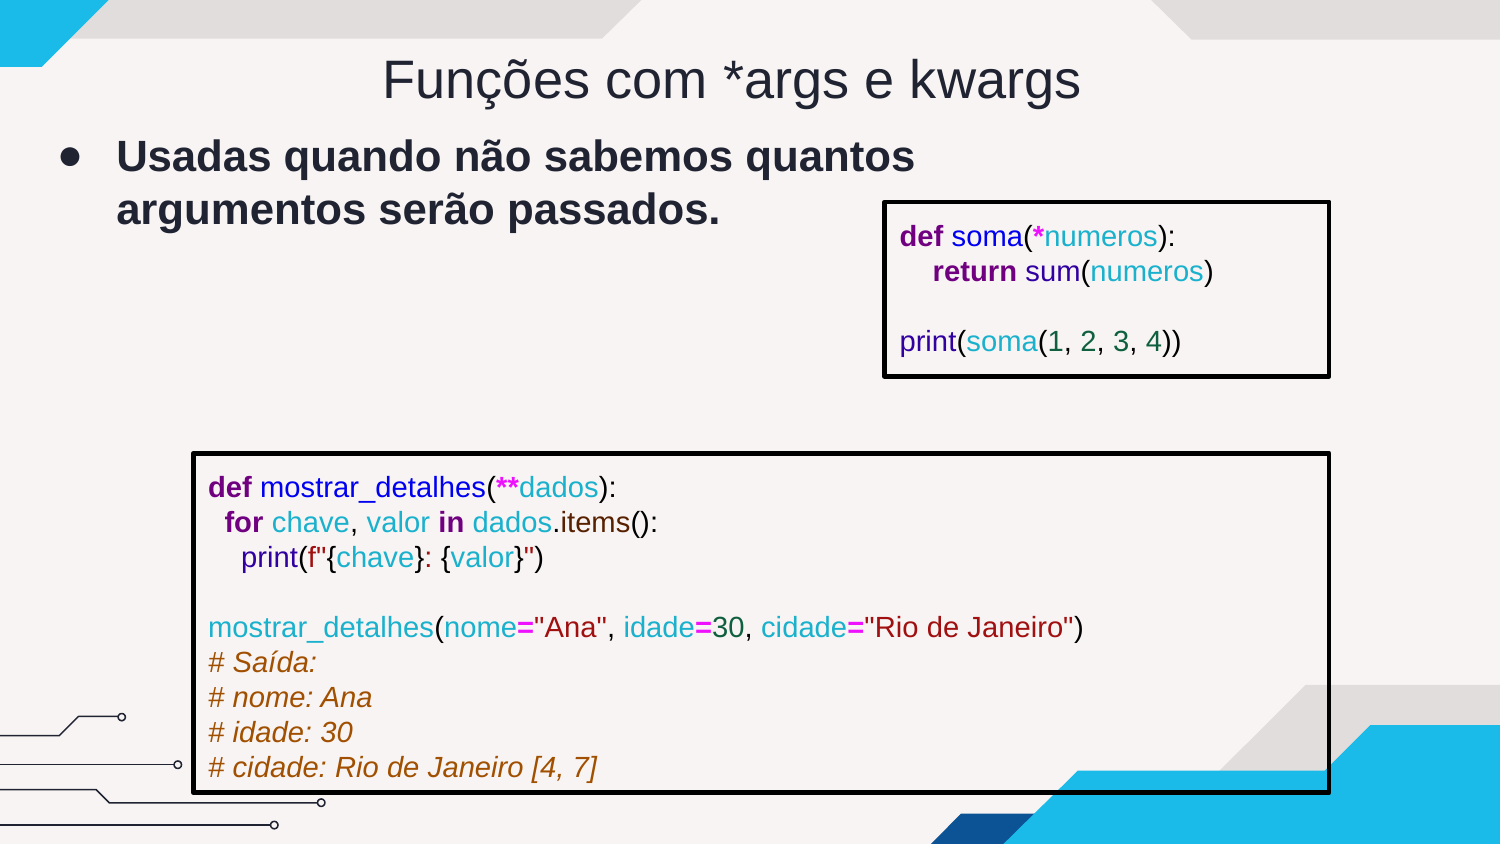

Funções com *args e kwargs
Usadas quando não sabemos quantos argumentos serão passados.
def soma(*numeros):
    return sum(numeros)

print(soma(1, 2, 3, 4))

def mostrar_detalhes(**dados):
  for chave, valor in dados.items():
    print(f"{chave}: {valor}")

mostrar_detalhes(nome="Ana", idade=30, cidade="Rio de Janeiro")
# Saída:
# nome: Ana
# idade: 30
# cidade: Rio de Janeiro [4, 7]